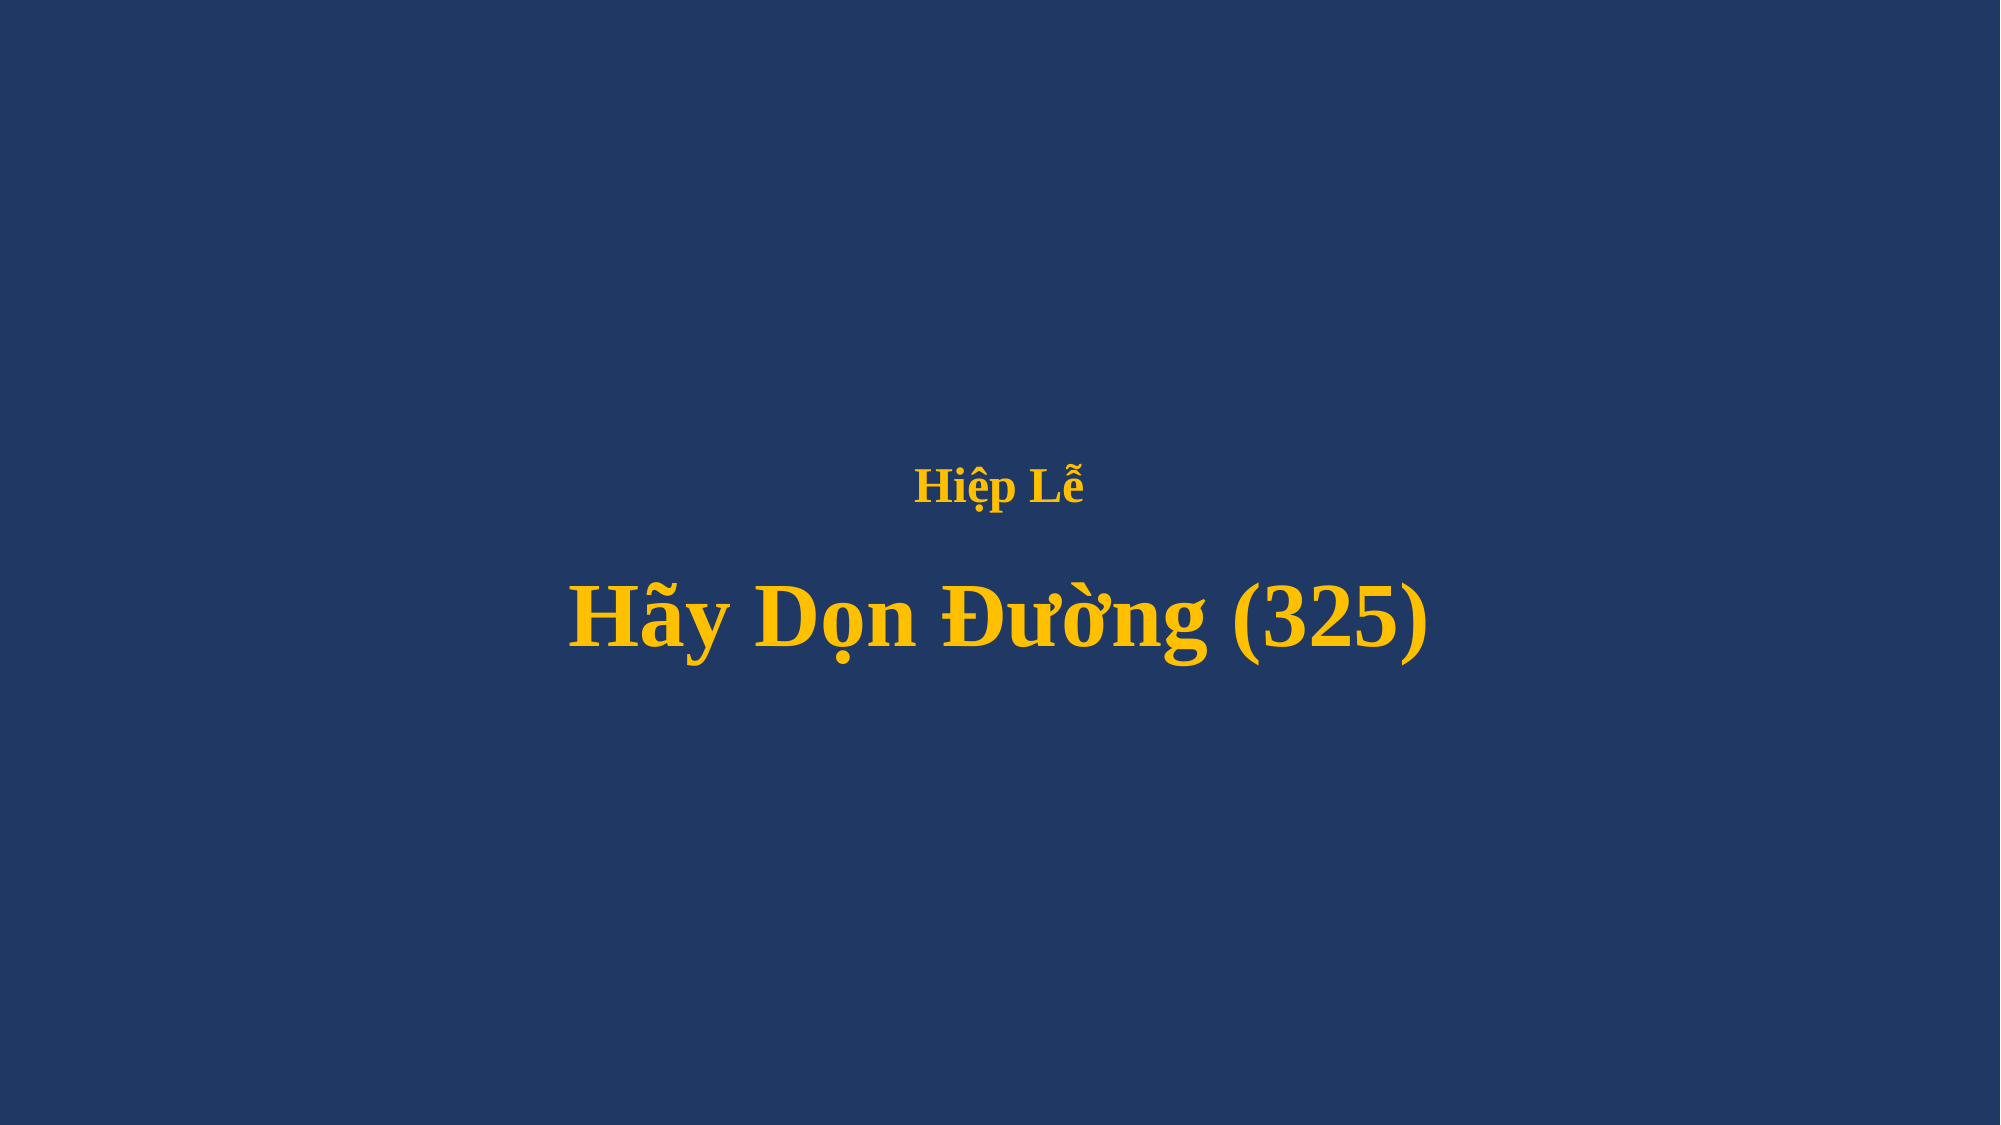

# Hiệp Lễ Hãy Dọn Đường (325)